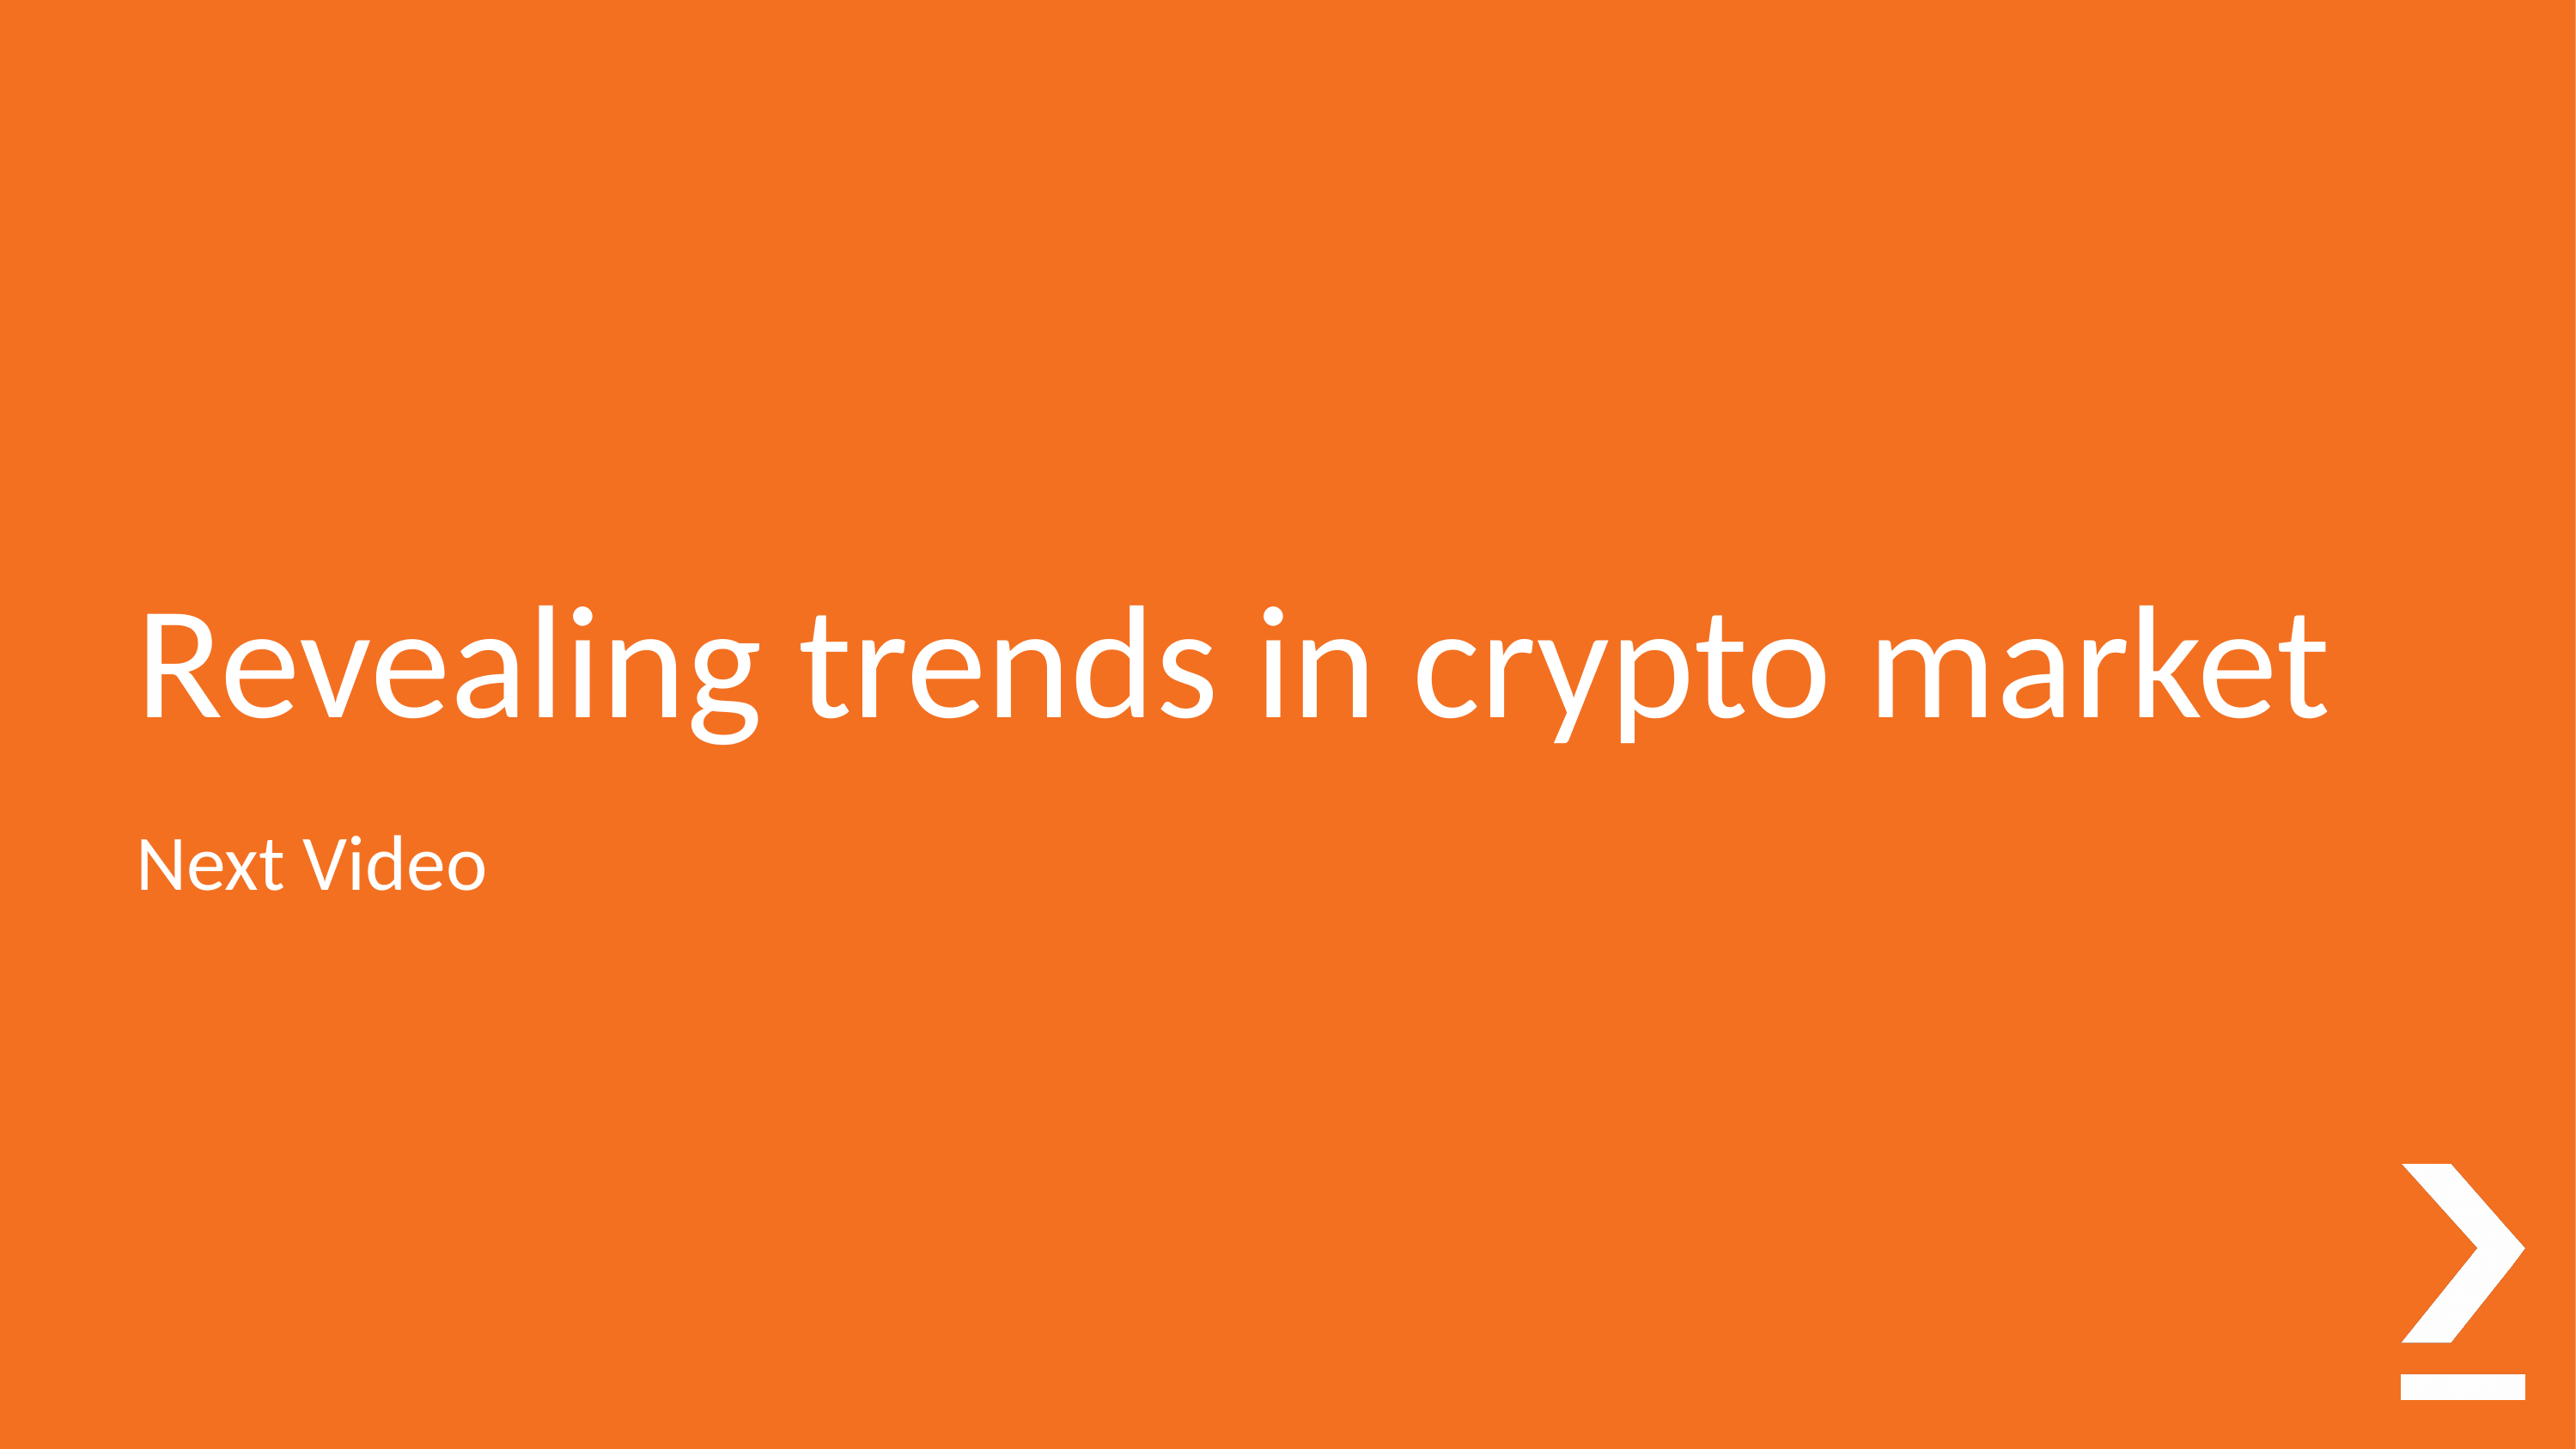

# Revealing trends in crypto market
Next Video